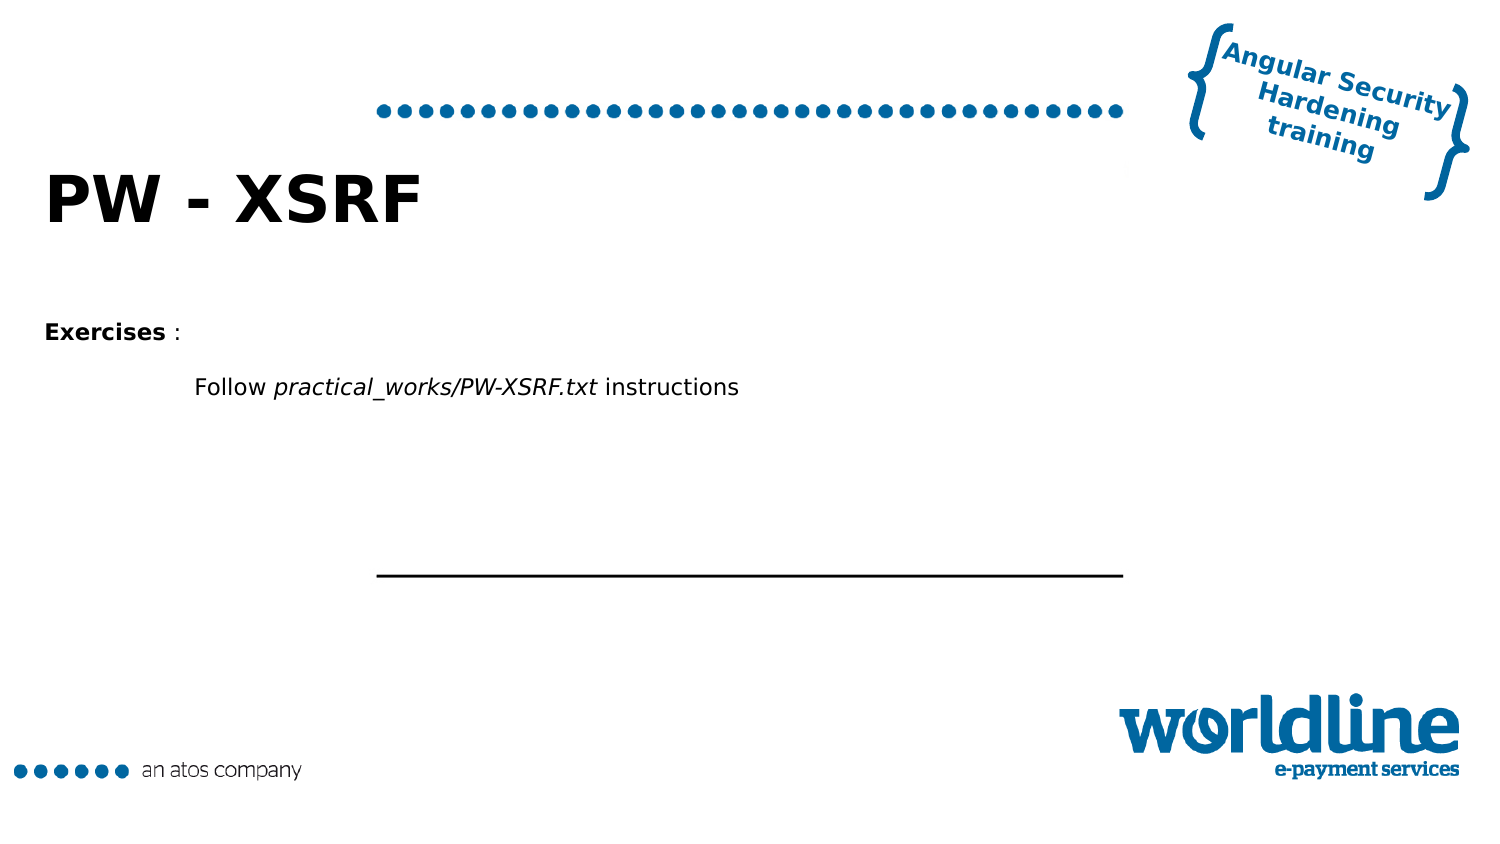

# PW - XSRF Exercises : Follow practical_works/PW-XSRF.txt instructions